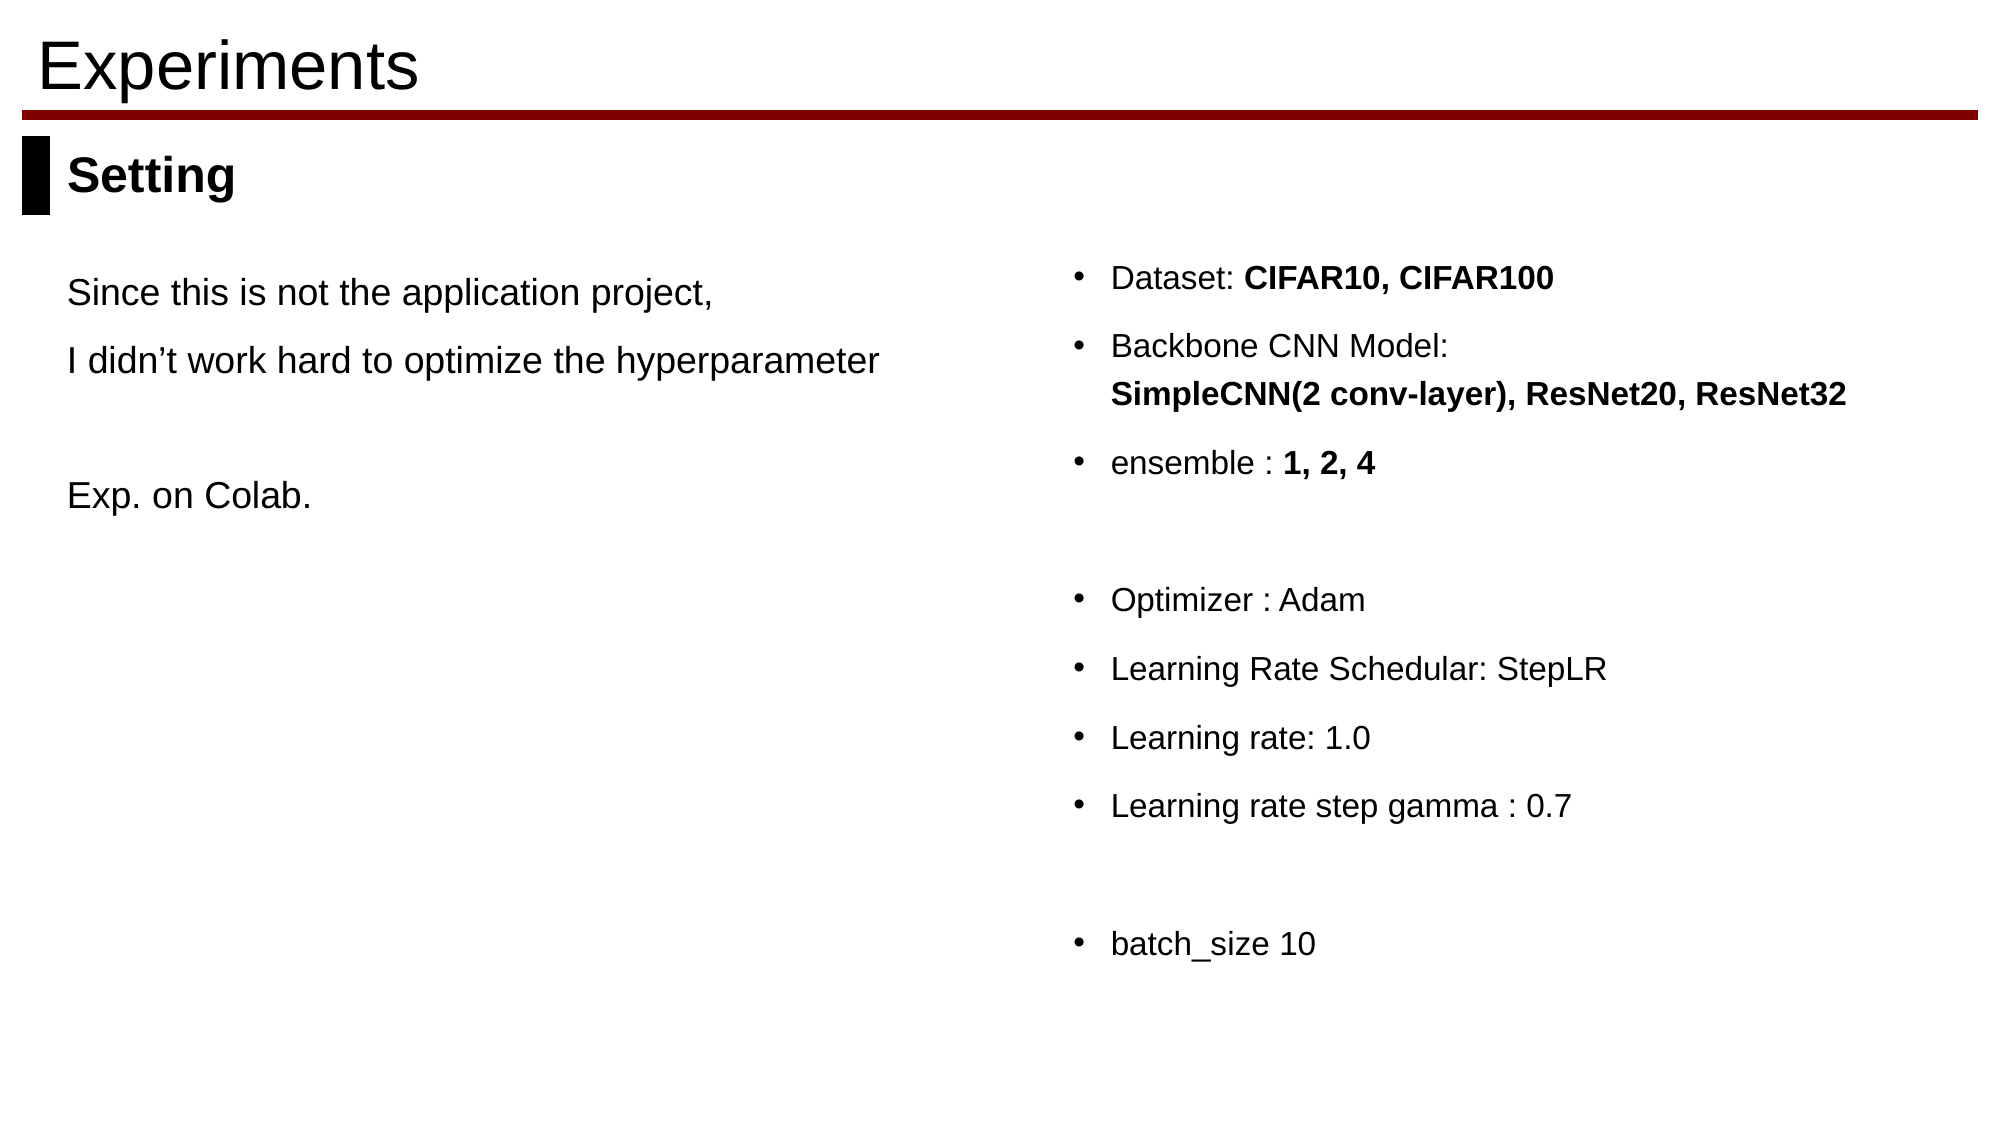

# Experiments
Setting
Since this is not the application project,
I didn’t work hard to optimize the hyperparameter

Exp. on Colab.

Dataset: CIFAR10, CIFAR100
Backbone CNN Model:
SimpleCNN(2 conv-layer), ResNet20, ResNet32
ensemble : 1, 2, 4

Optimizer : Adam
Learning Rate Schedular: StepLR
Learning rate: 1.0
Learning rate step gamma : 0.7

batch_size 10